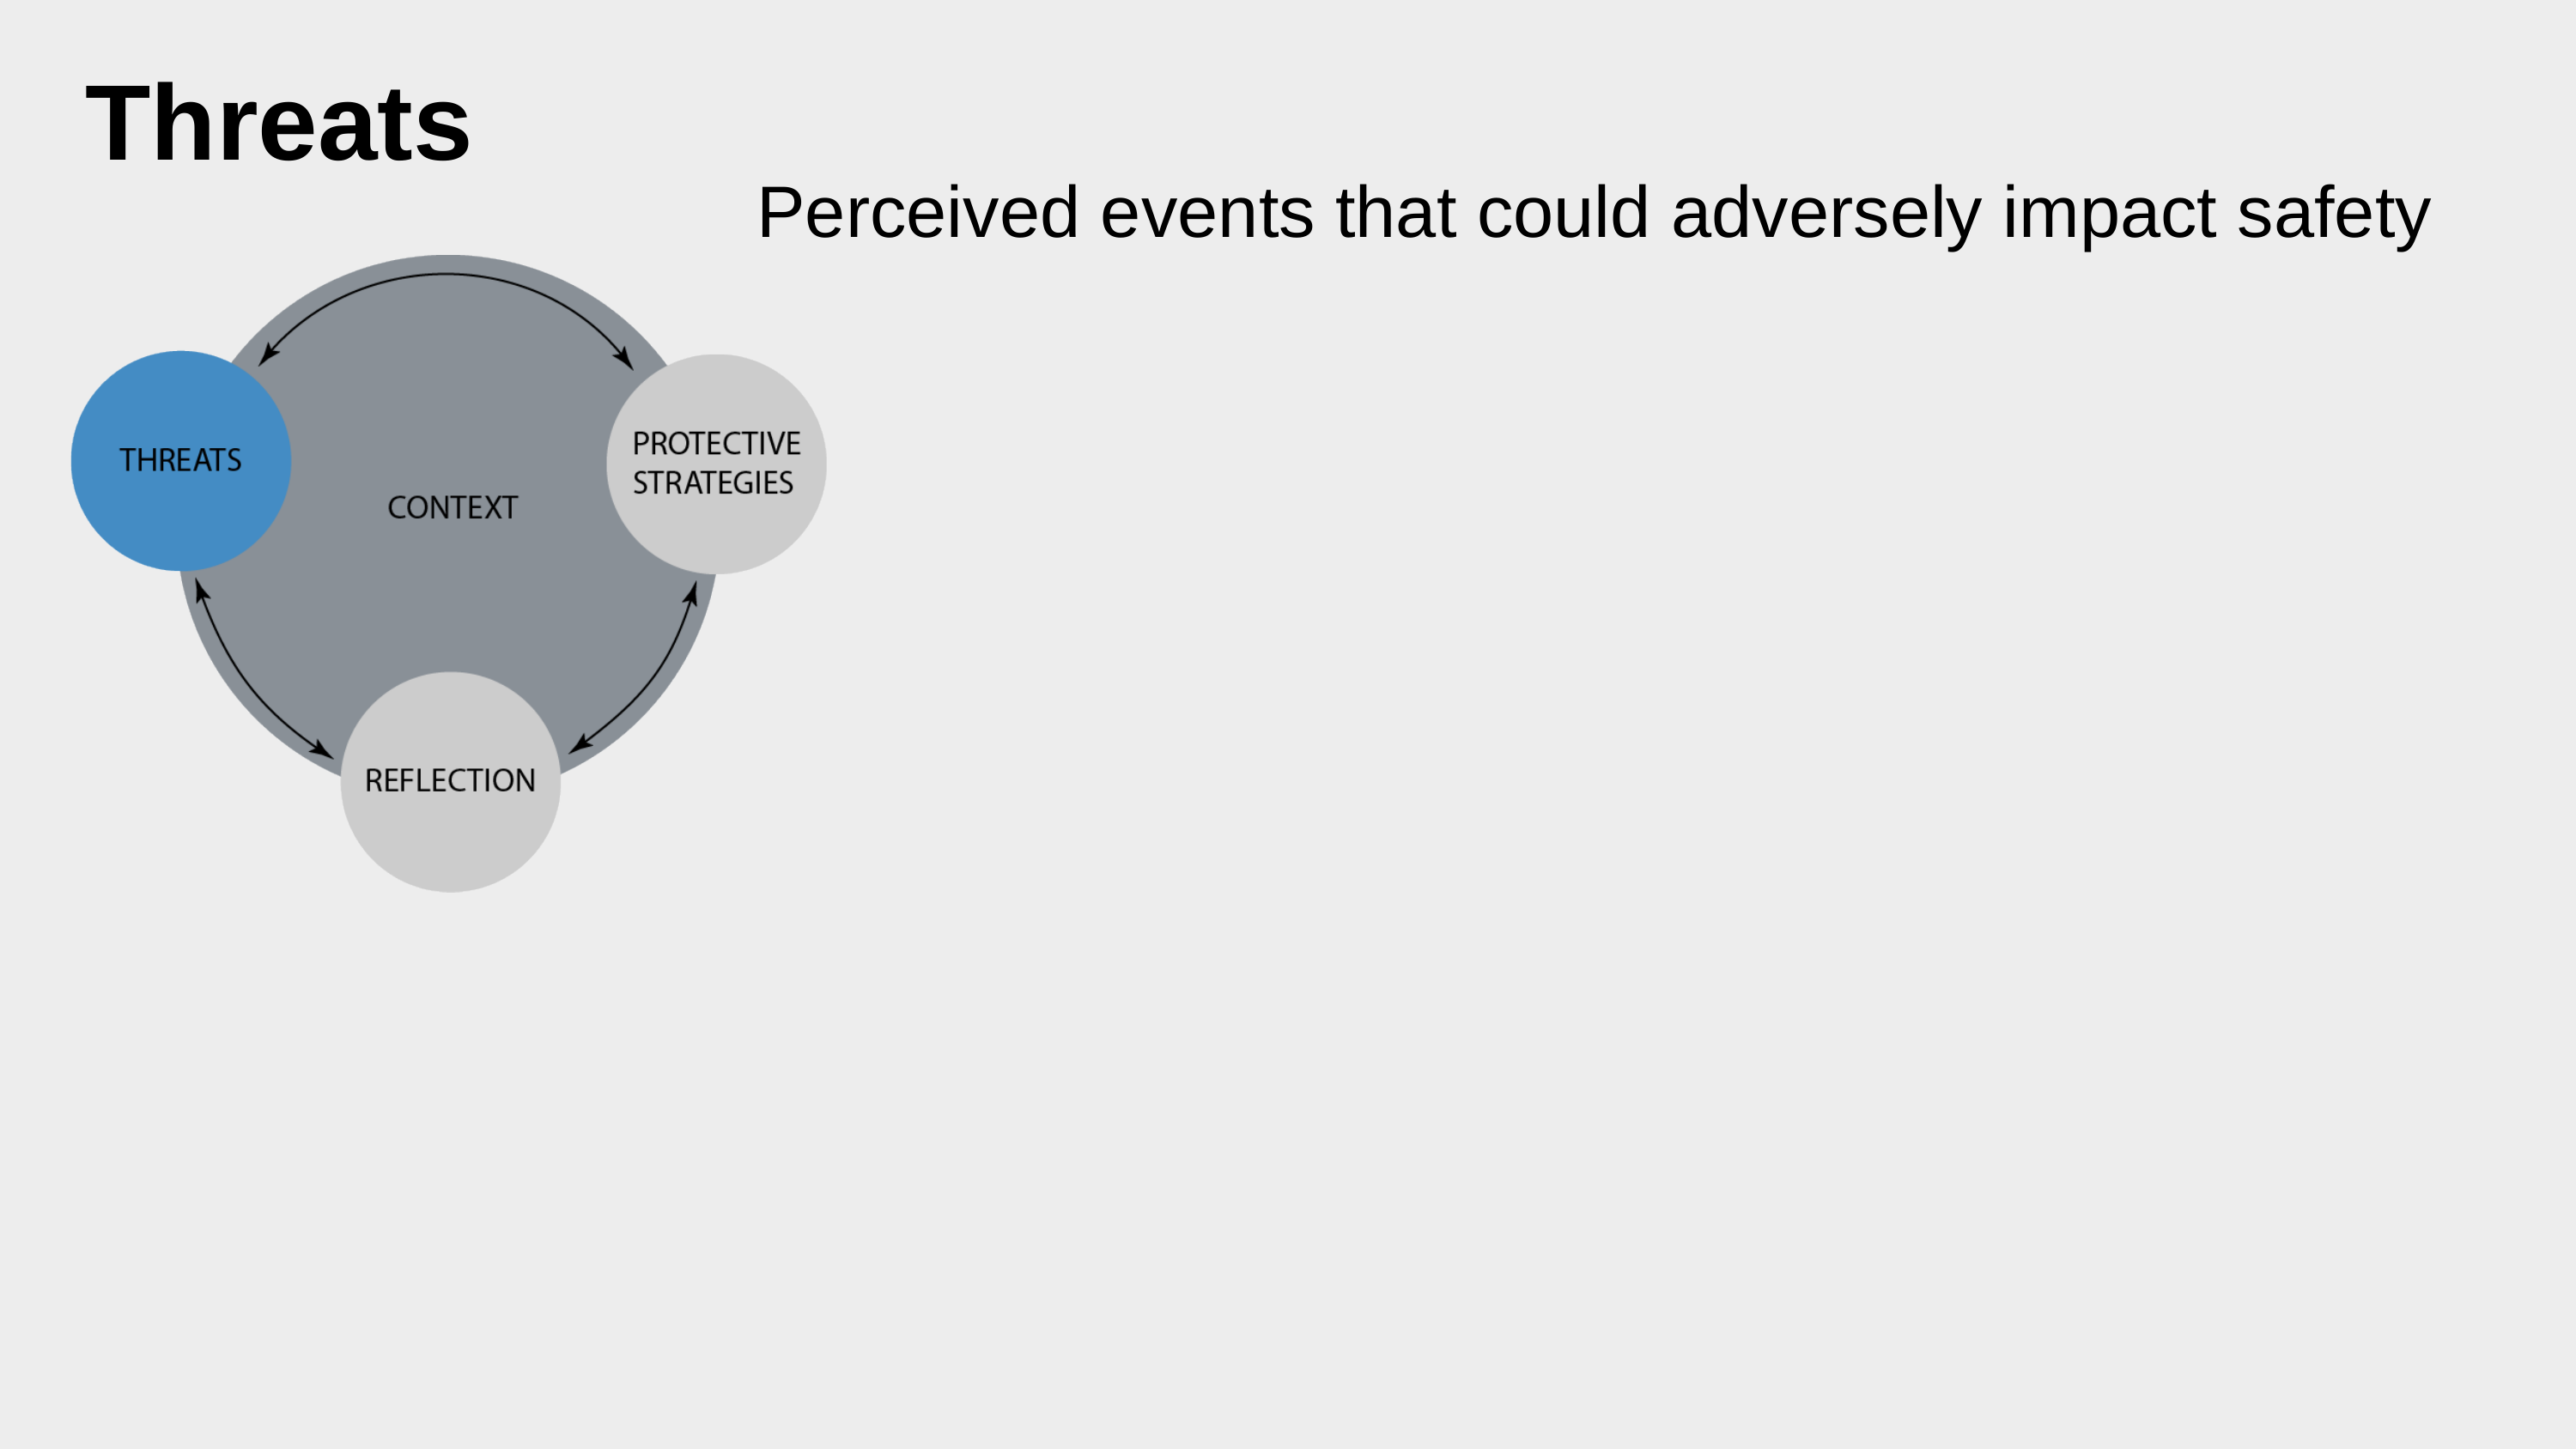

Threats
Perceived events that could adversely impact safety